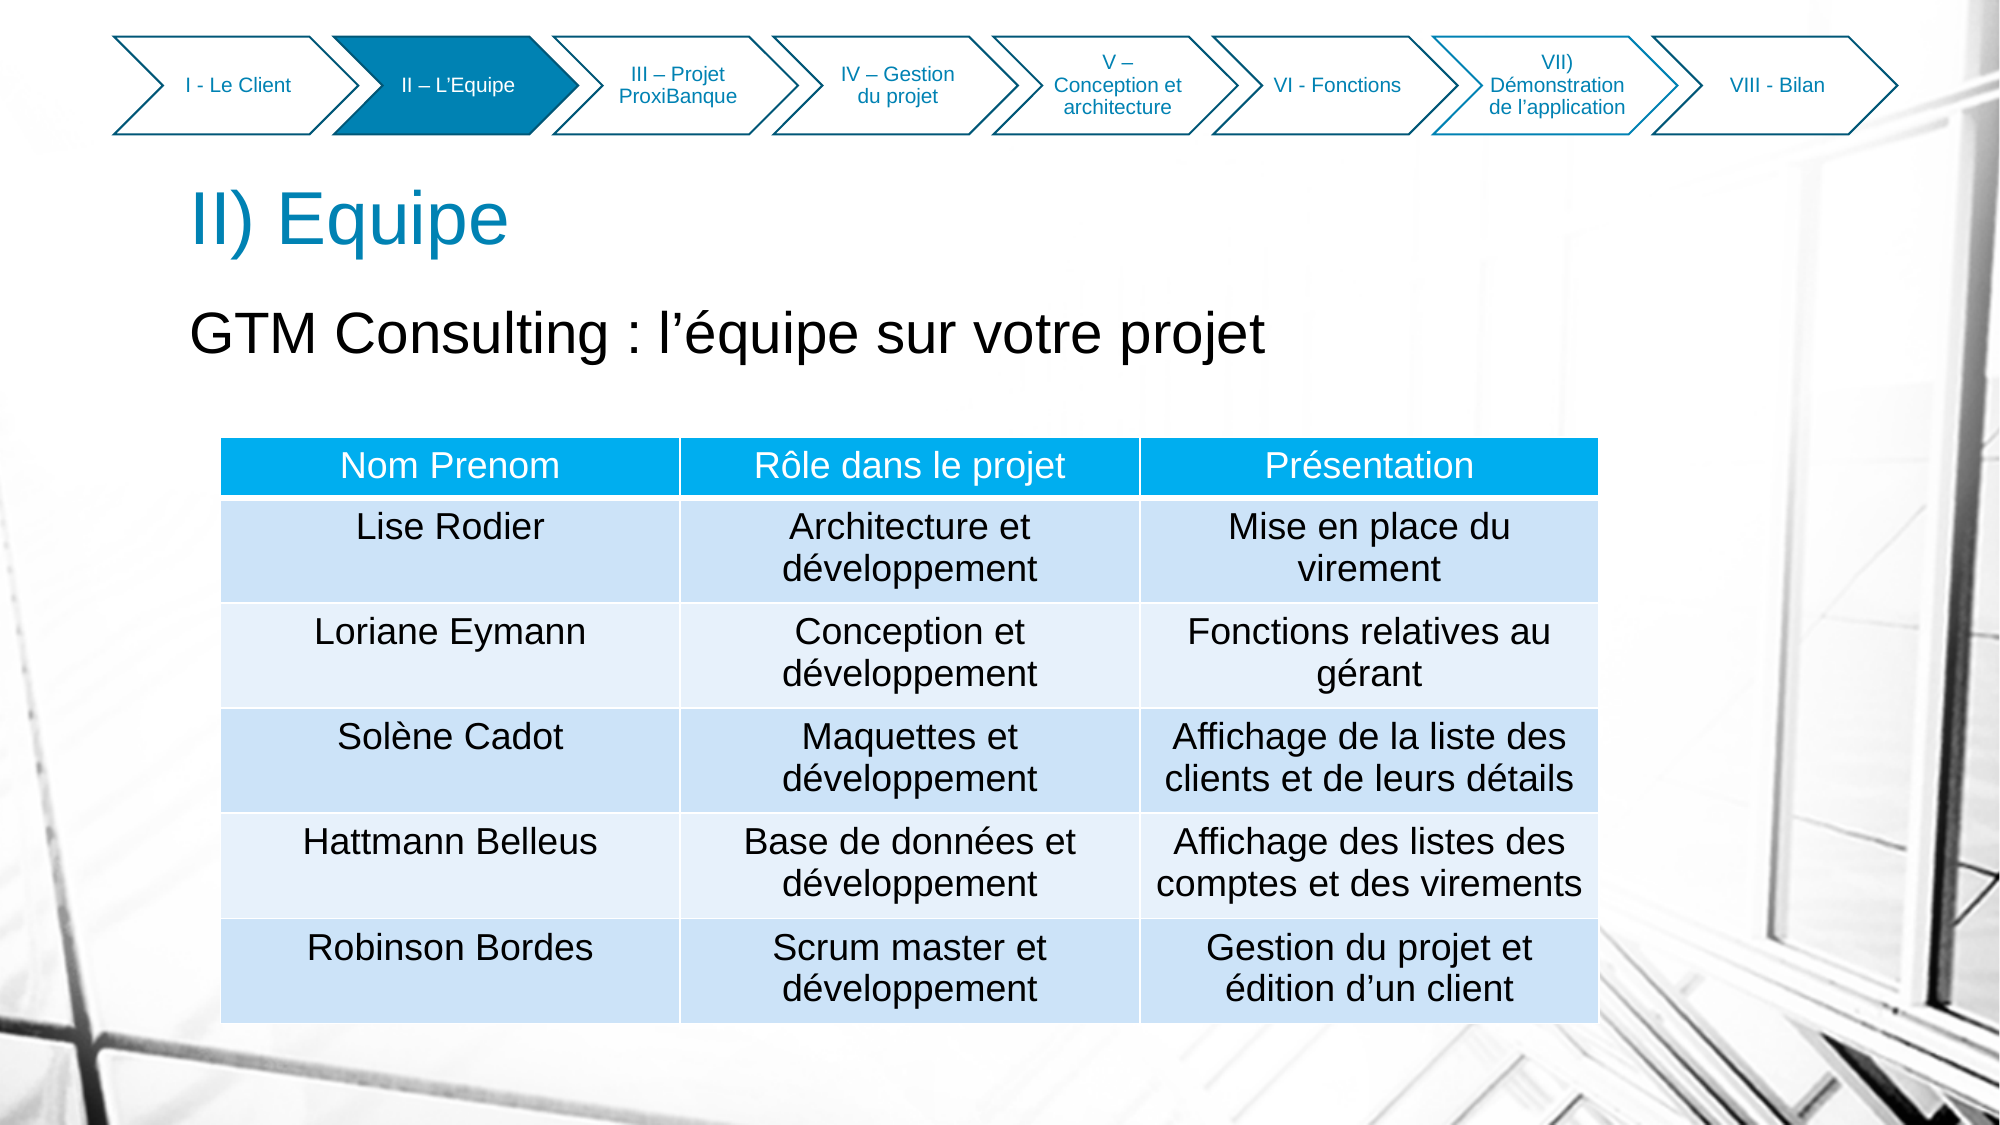

I - Le Client
II – L’Equipe
III – Projet ProxiBanque
IV – Gestion du projet
V – Conception et architecture
VI - Fonctions
VII) Démonstration de l’application
VIII - Bilan
# II) Equipe
GTM Consulting : l’équipe sur votre projet
| Nom Prenom | Rôle dans le projet | Présentation |
| --- | --- | --- |
| Lise Rodier | Architecture et développement | Mise en place du virement |
| Loriane Eymann | Conception et développement | Fonctions relatives au gérant |
| Solène Cadot | Maquettes et développement | Affichage de la liste des clients et de leurs détails |
| Hattmann Belleus | Base de données et développement | Affichage des listes des comptes et des virements |
| Robinson Bordes | Scrum master et développement | Gestion du projet et édition d’un client |